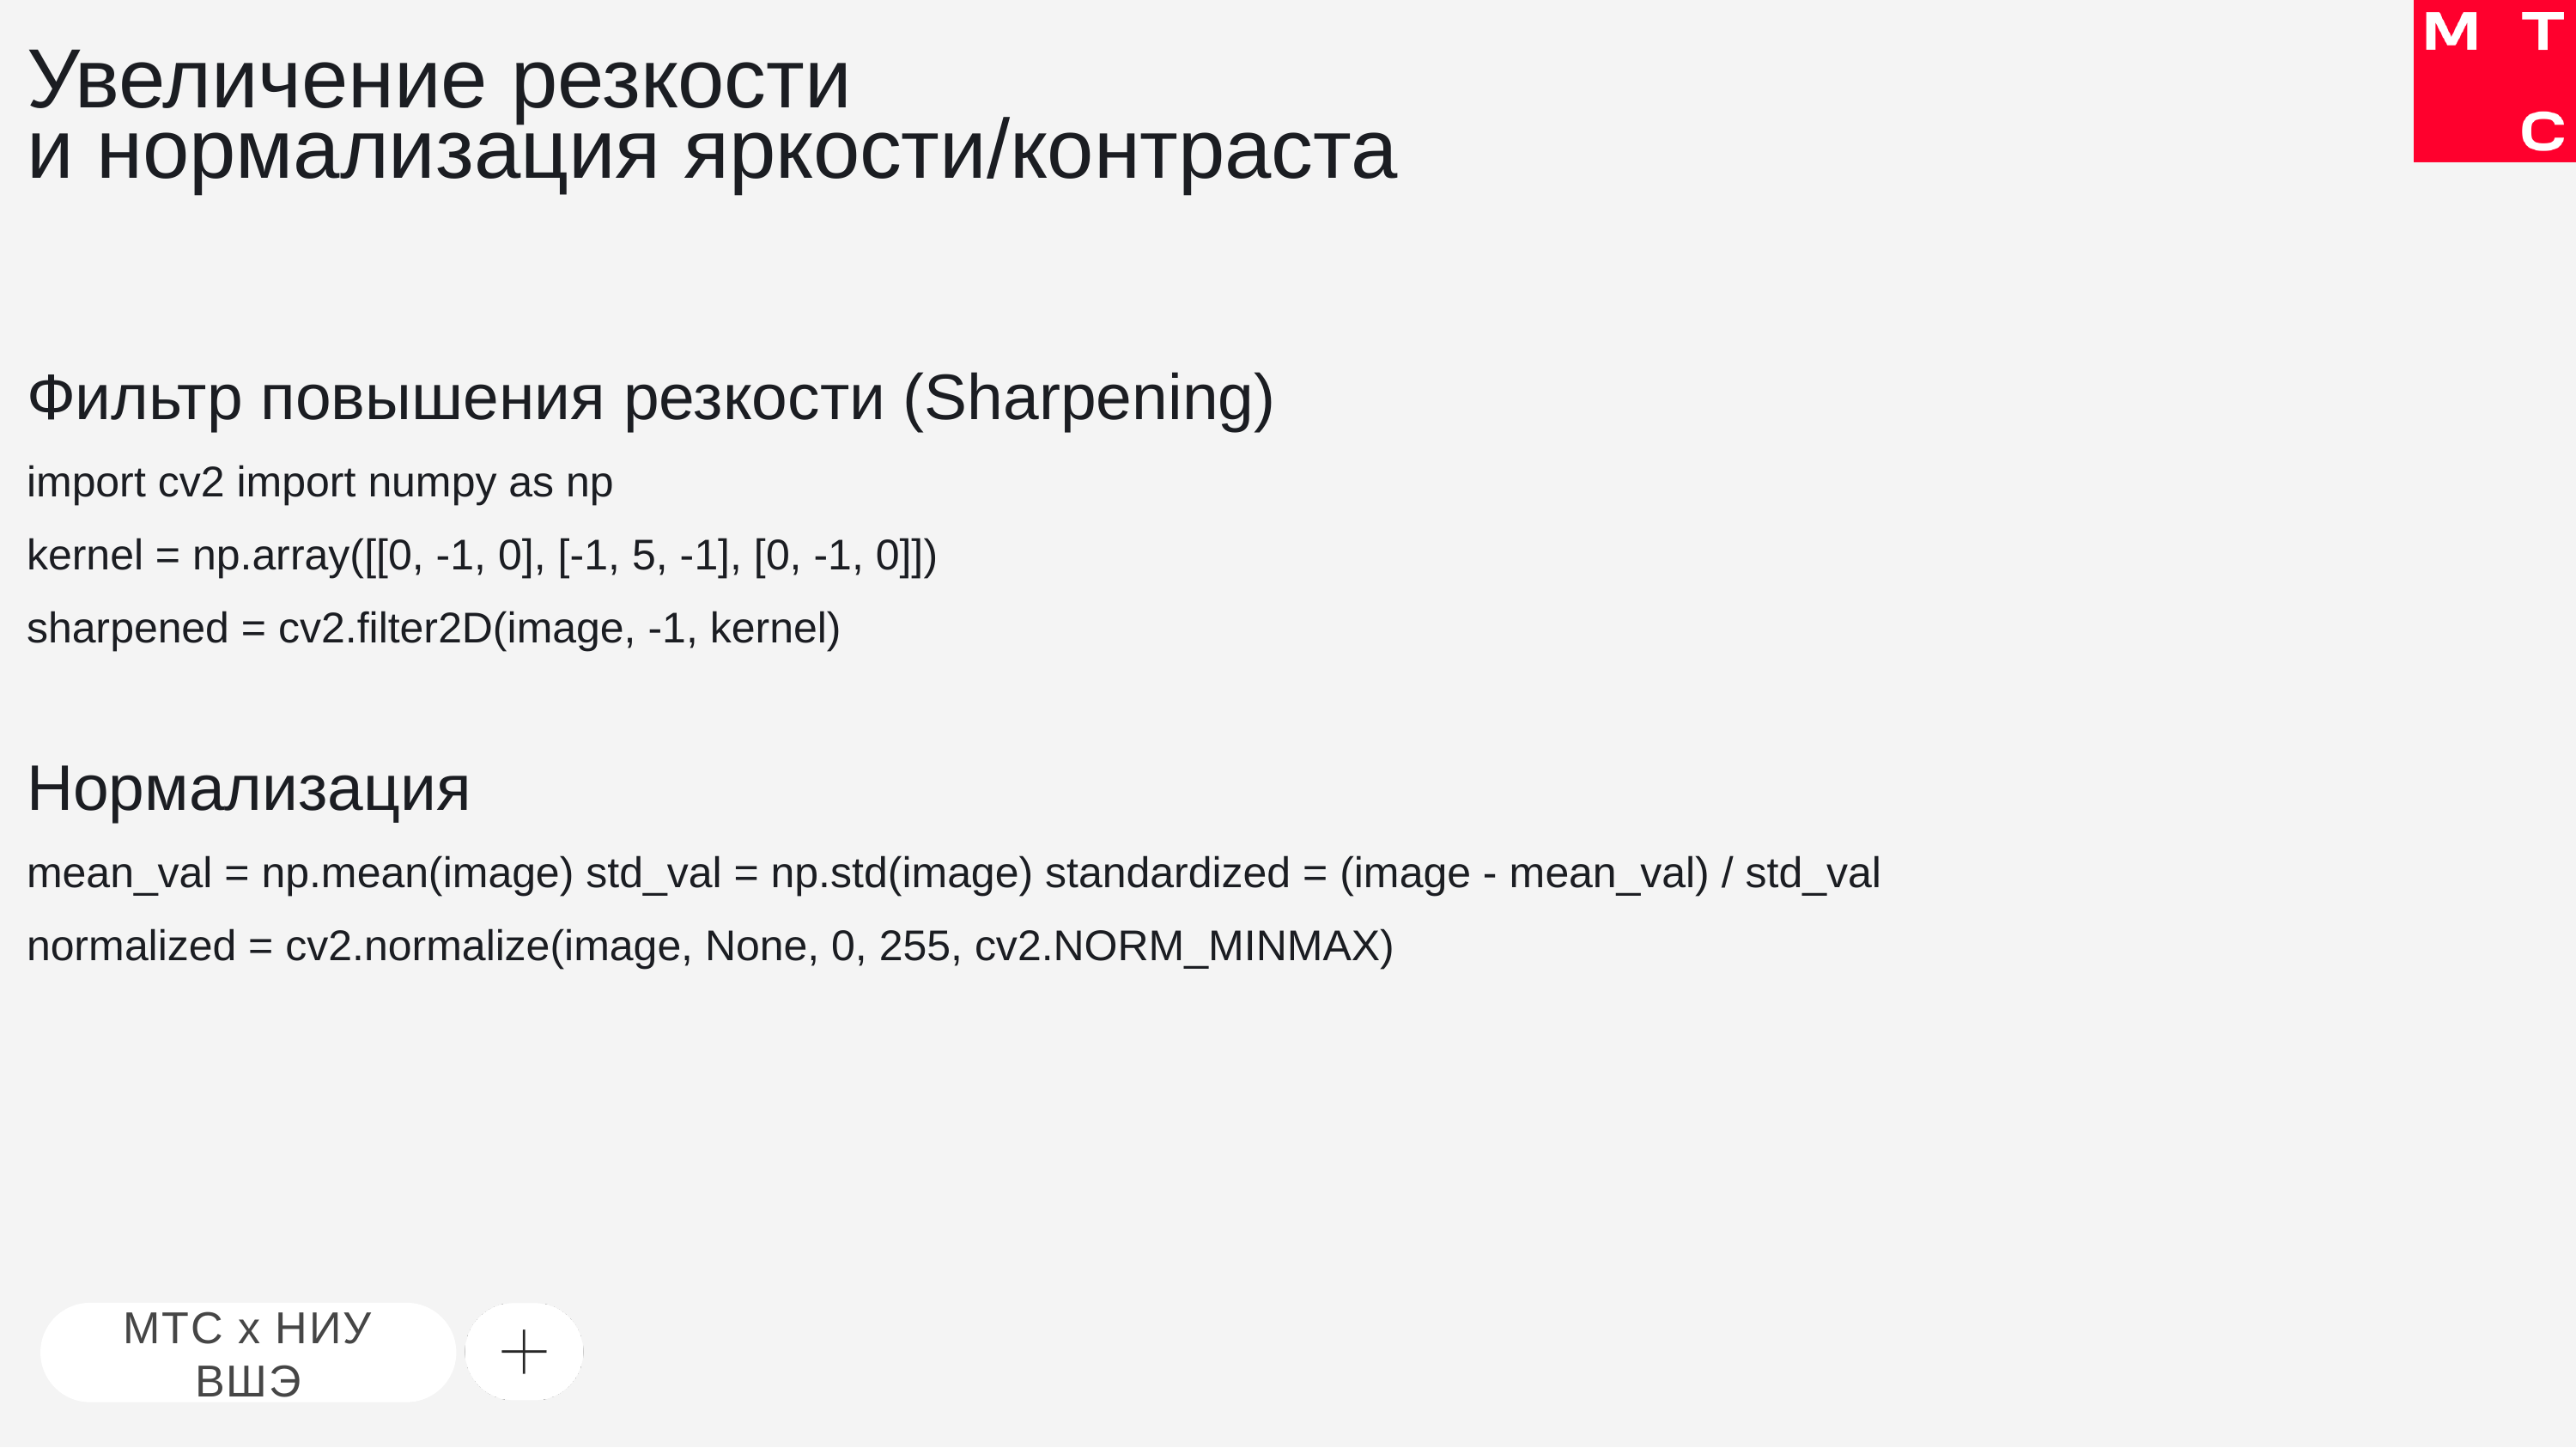

# Увеличение резкости и нормализация яркости/контраста
Фильтр повышения резкости (Sharpening)
import cv2 import numpy as np
kernel = np.array([[0, -1, 0], [-1, 5, -1], [0, -1, 0]])
sharpened = cv2.filter2D(image, -1, kernel)

Нормализация
mean_val = np.mean(image) std_val = np.std(image) standardized = (image - mean_val) / std_val
normalized = cv2.normalize(image, None, 0, 255, cv2.NORM_MINMAX)